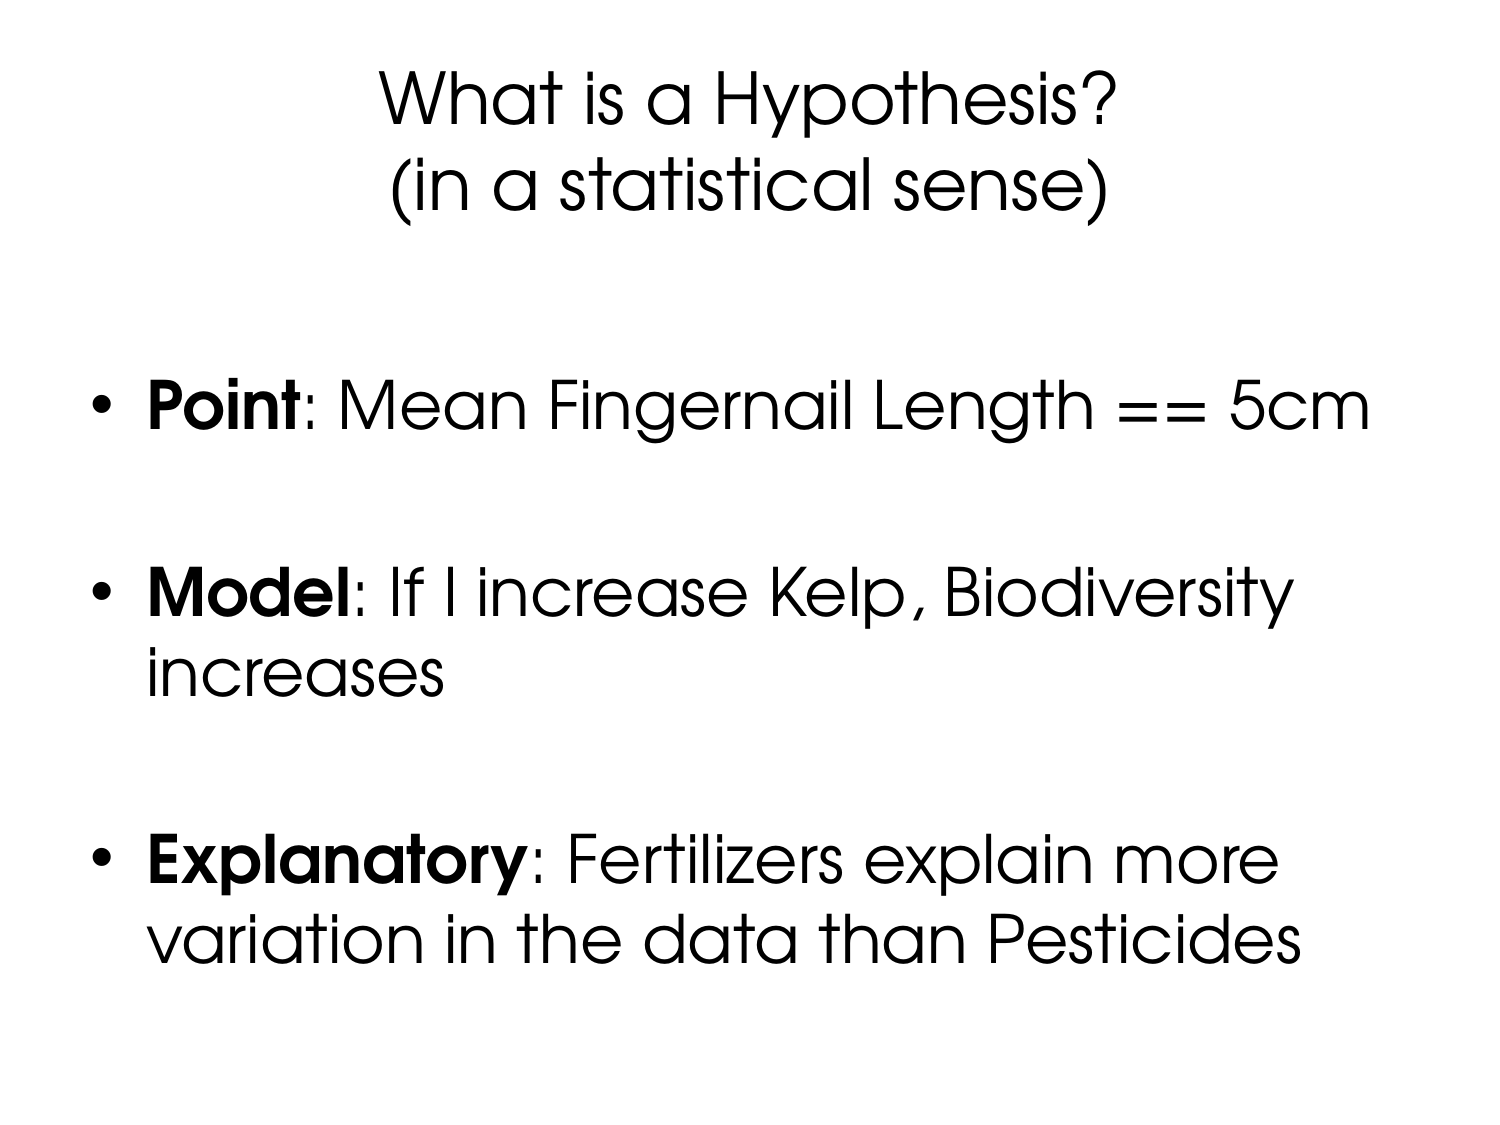

# What is a Hypothesis? (in a statistical sense)

Point: Mean Fingernail Length == 5cm

Model: If I increase Kelp, Biodiversity increases

Explanatory: Fertilizers explain more variation in the data than Pesticides